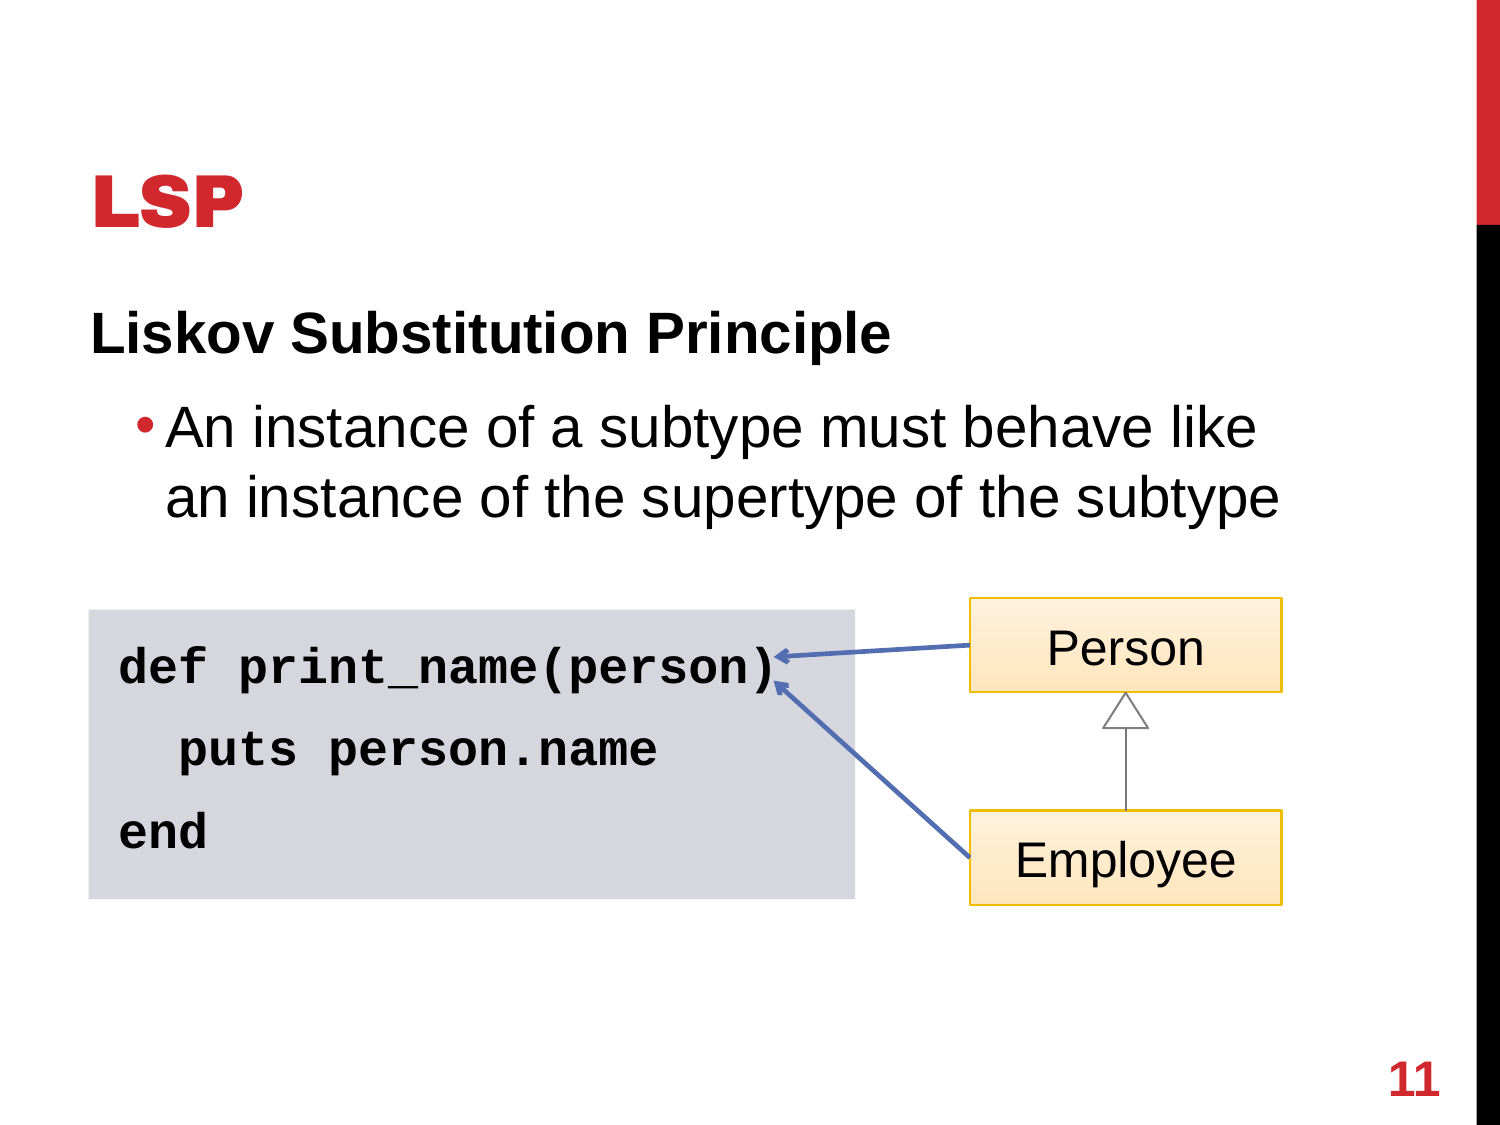

# LSP
Liskov Substitution Principle
An instance of a subtype must behave like an instance of the supertype of the subtype
Person
def print_name(person)
  puts person.name
end

Employee
11